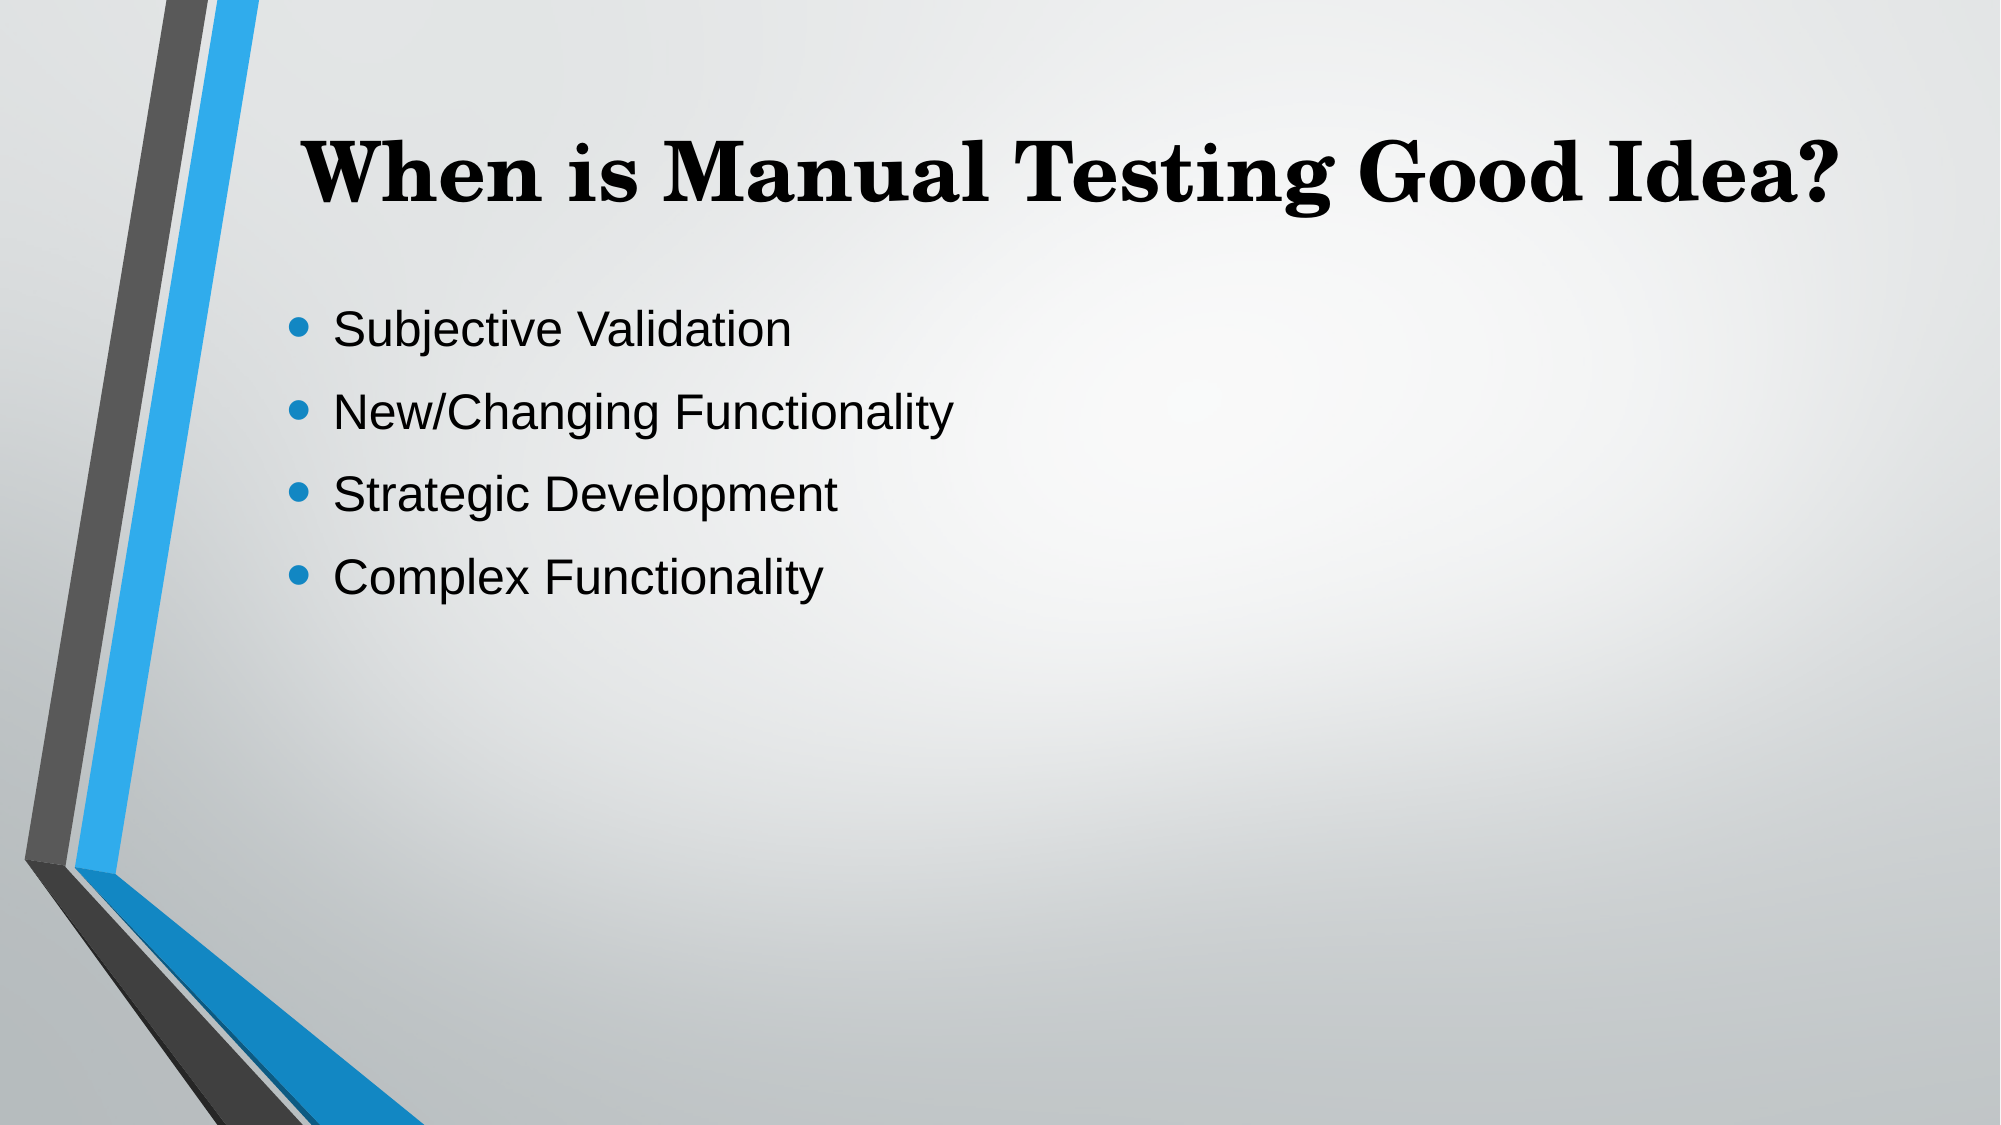

# When is Manual Testing Good Idea?
Subjective Validation
New/Changing Functionality
Strategic Development
Complex Functionality